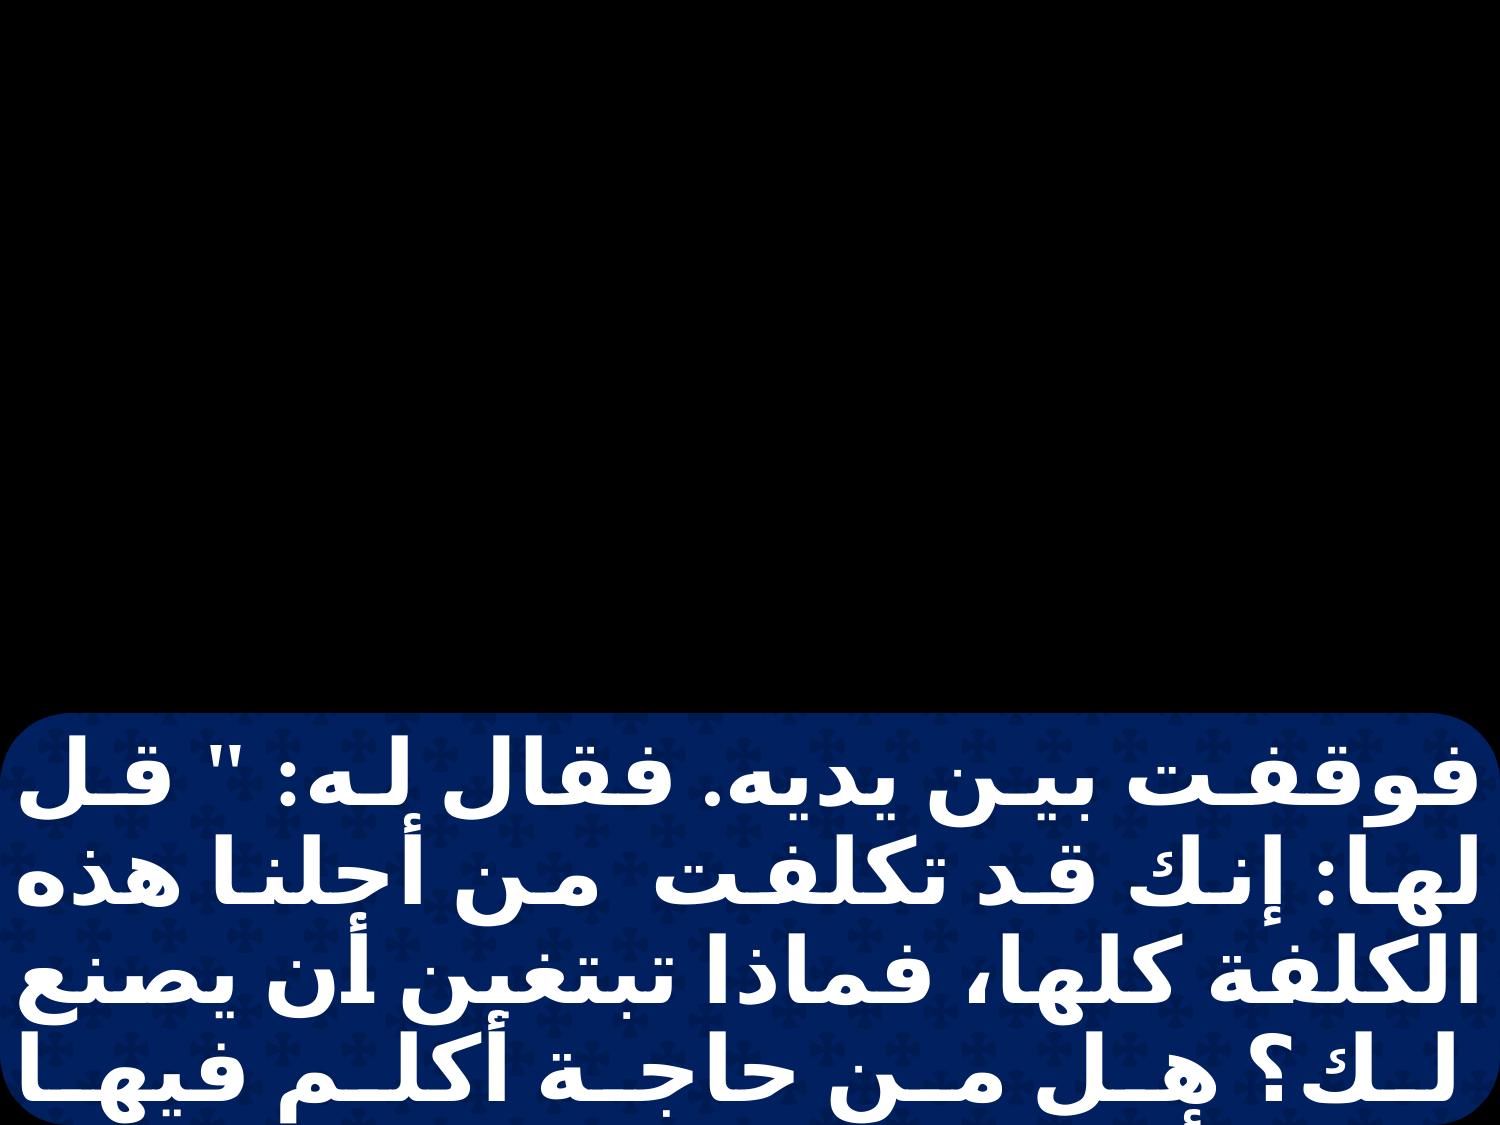

فوقفت بين يديه. فقال له: " قل لها: إنك قد تكلفت  من أجلنا هذه الكلفة كلها، فماذا تبتغين أن يصنع  لك؟ هل من حاجة أكلم فيها الملك أو رئيس  الجيش؟ " فقالت: " إنما أنا ساكنة فيما بين قومي